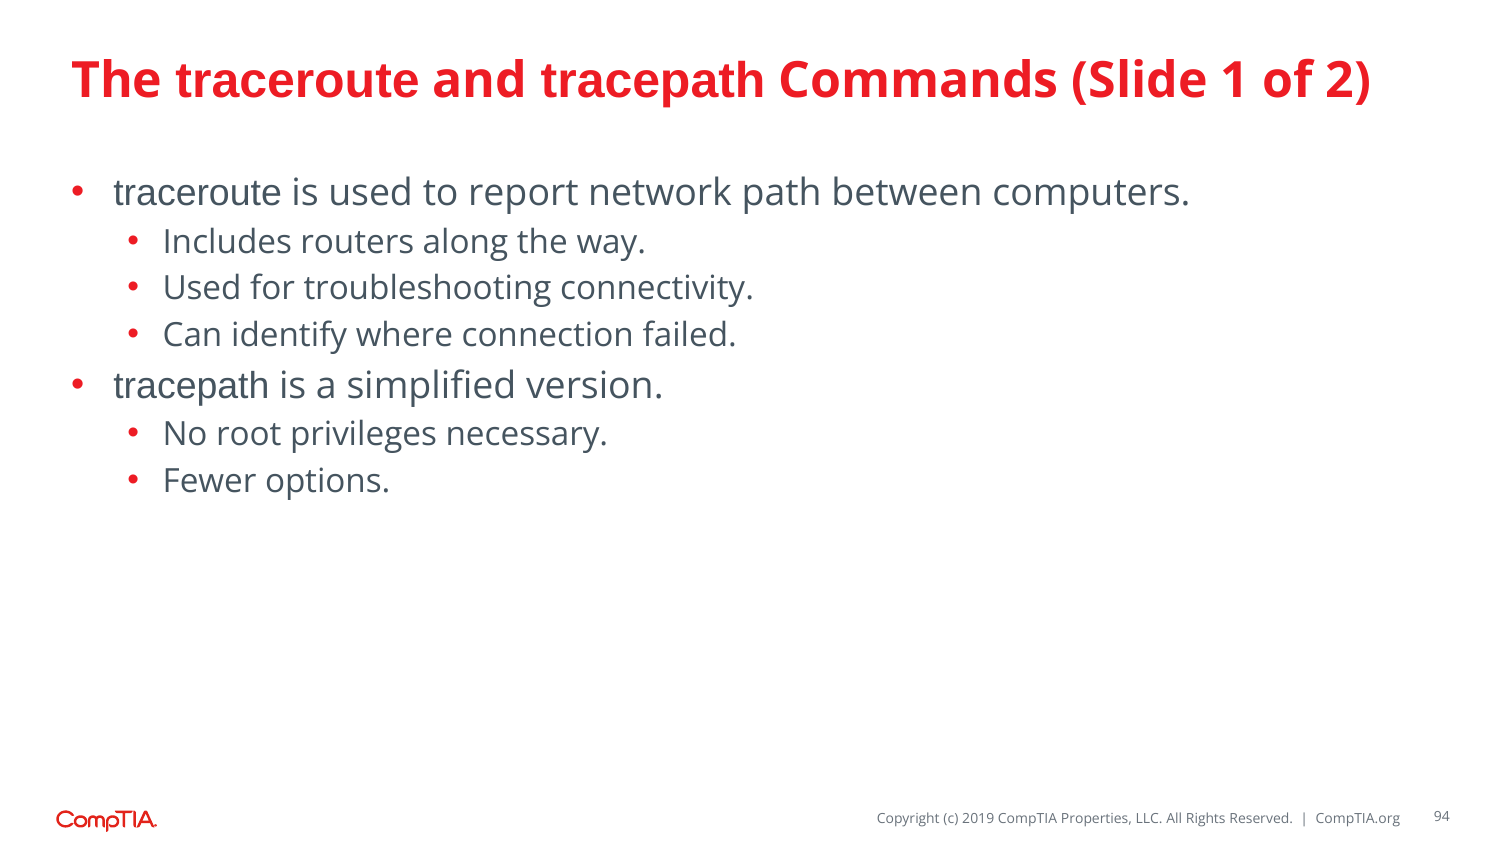

# The traceroute and tracepath Commands (Slide 1 of 2)
traceroute is used to report network path between computers.
Includes routers along the way.
Used for troubleshooting connectivity.
Can identify where connection failed.
tracepath is a simplified version.
No root privileges necessary.
Fewer options.
94